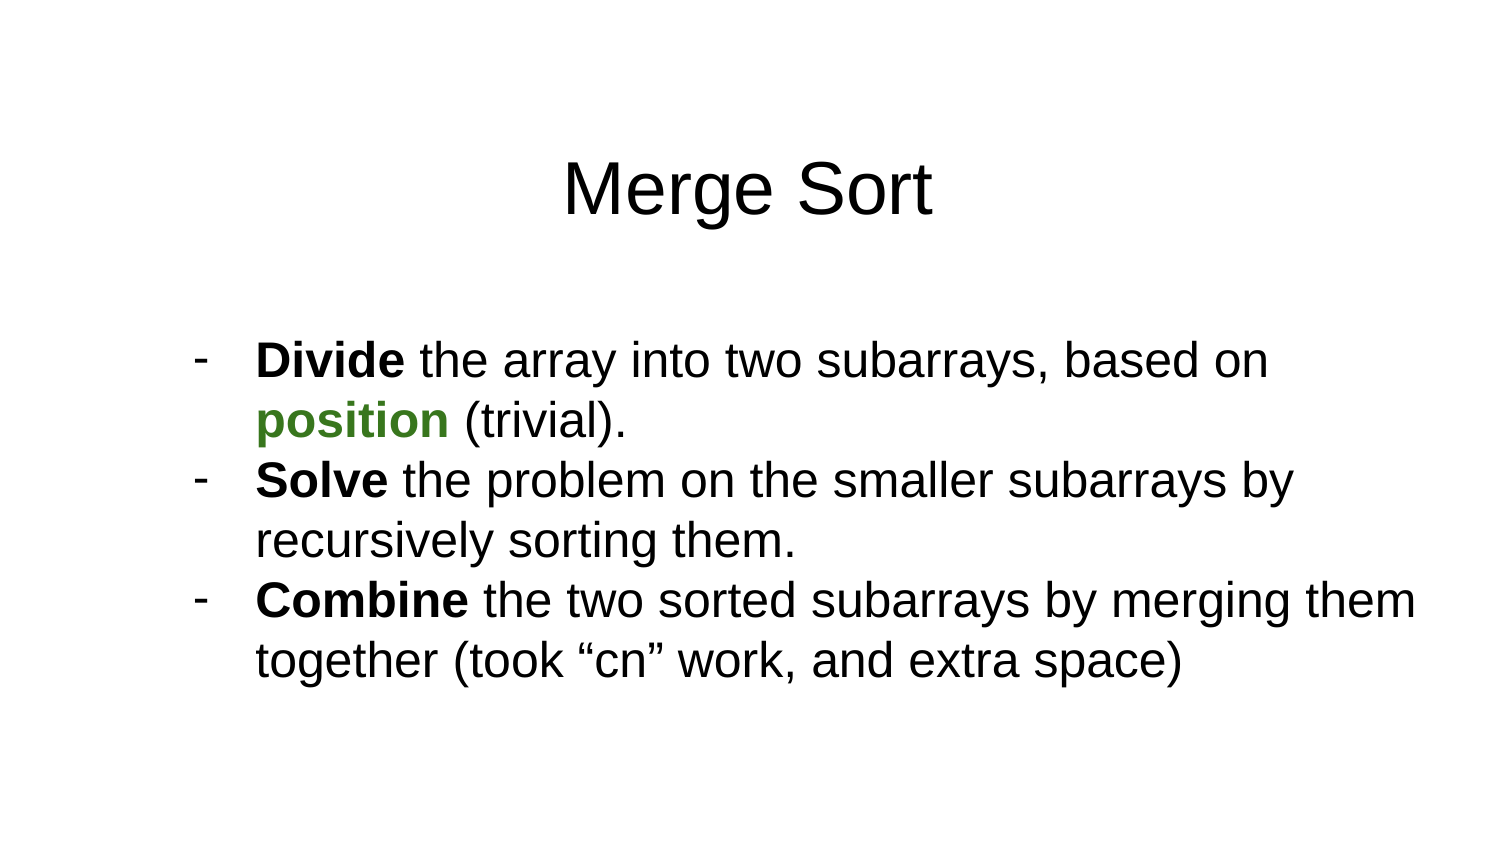

# Merge Sort
Divide the array into two subarrays, based on position (trivial).
Solve the problem on the smaller subarrays by recursively sorting them.
Combine the two sorted subarrays by merging them together (took “cn” work, and extra space)